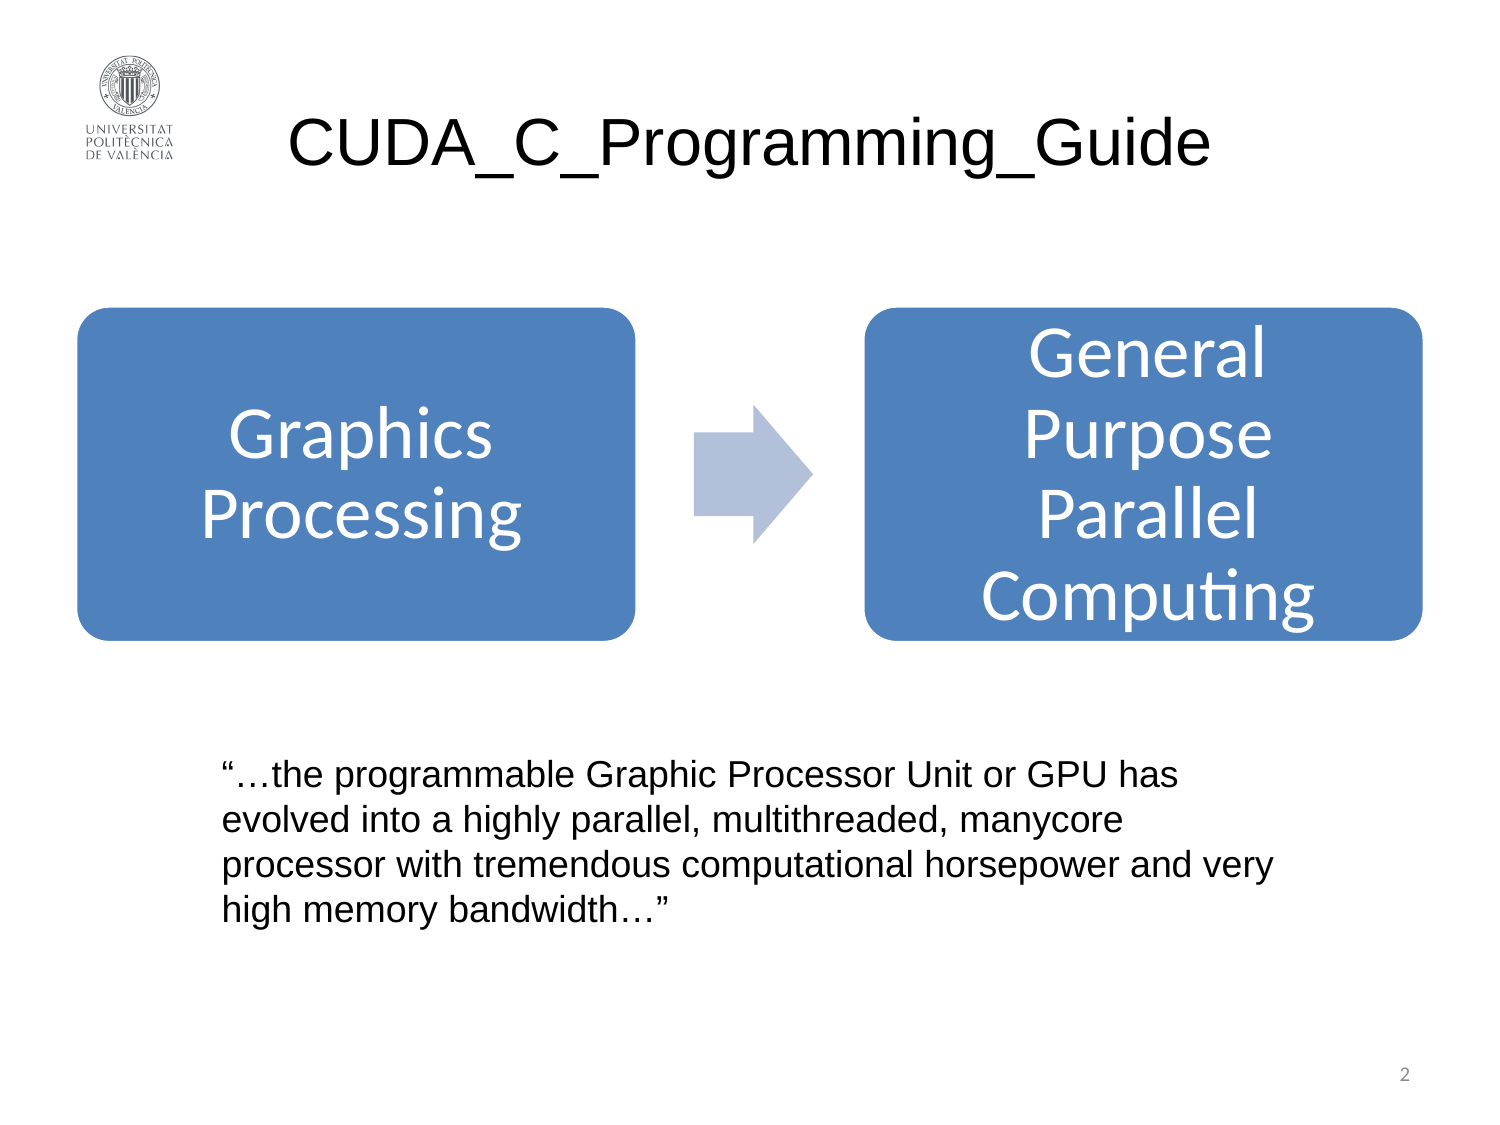

# CUDA_C_Programming_Guide
Graphics Processing

General Purpose Parallel Computing
“…the programmable Graphic Processor Unit or GPU has evolved into a highly parallel, multithreaded, manycore processor with tremendous computational horsepower and very high memory bandwidth…”
2